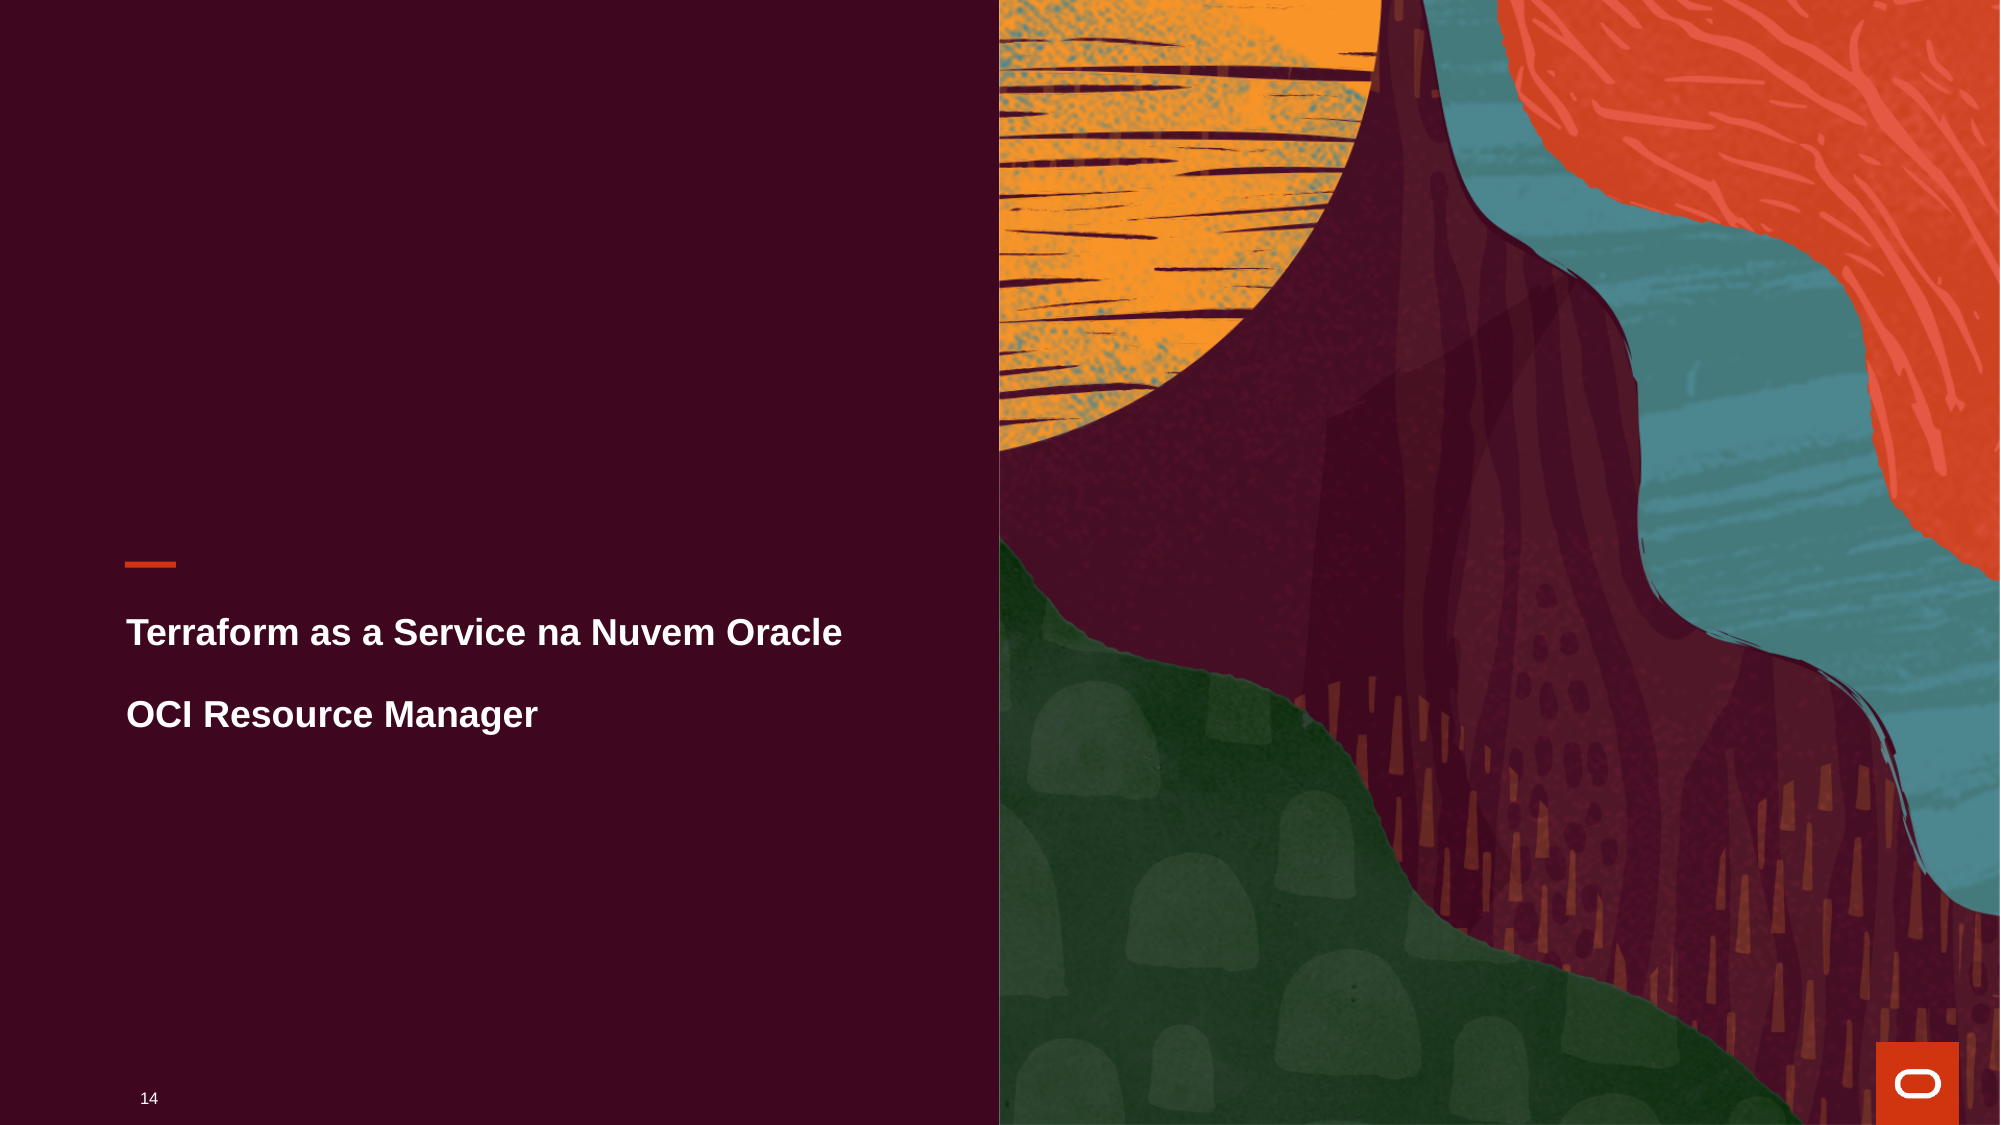

# Terraform as a Service na Nuvem Oracle OCI Resource Manager
14